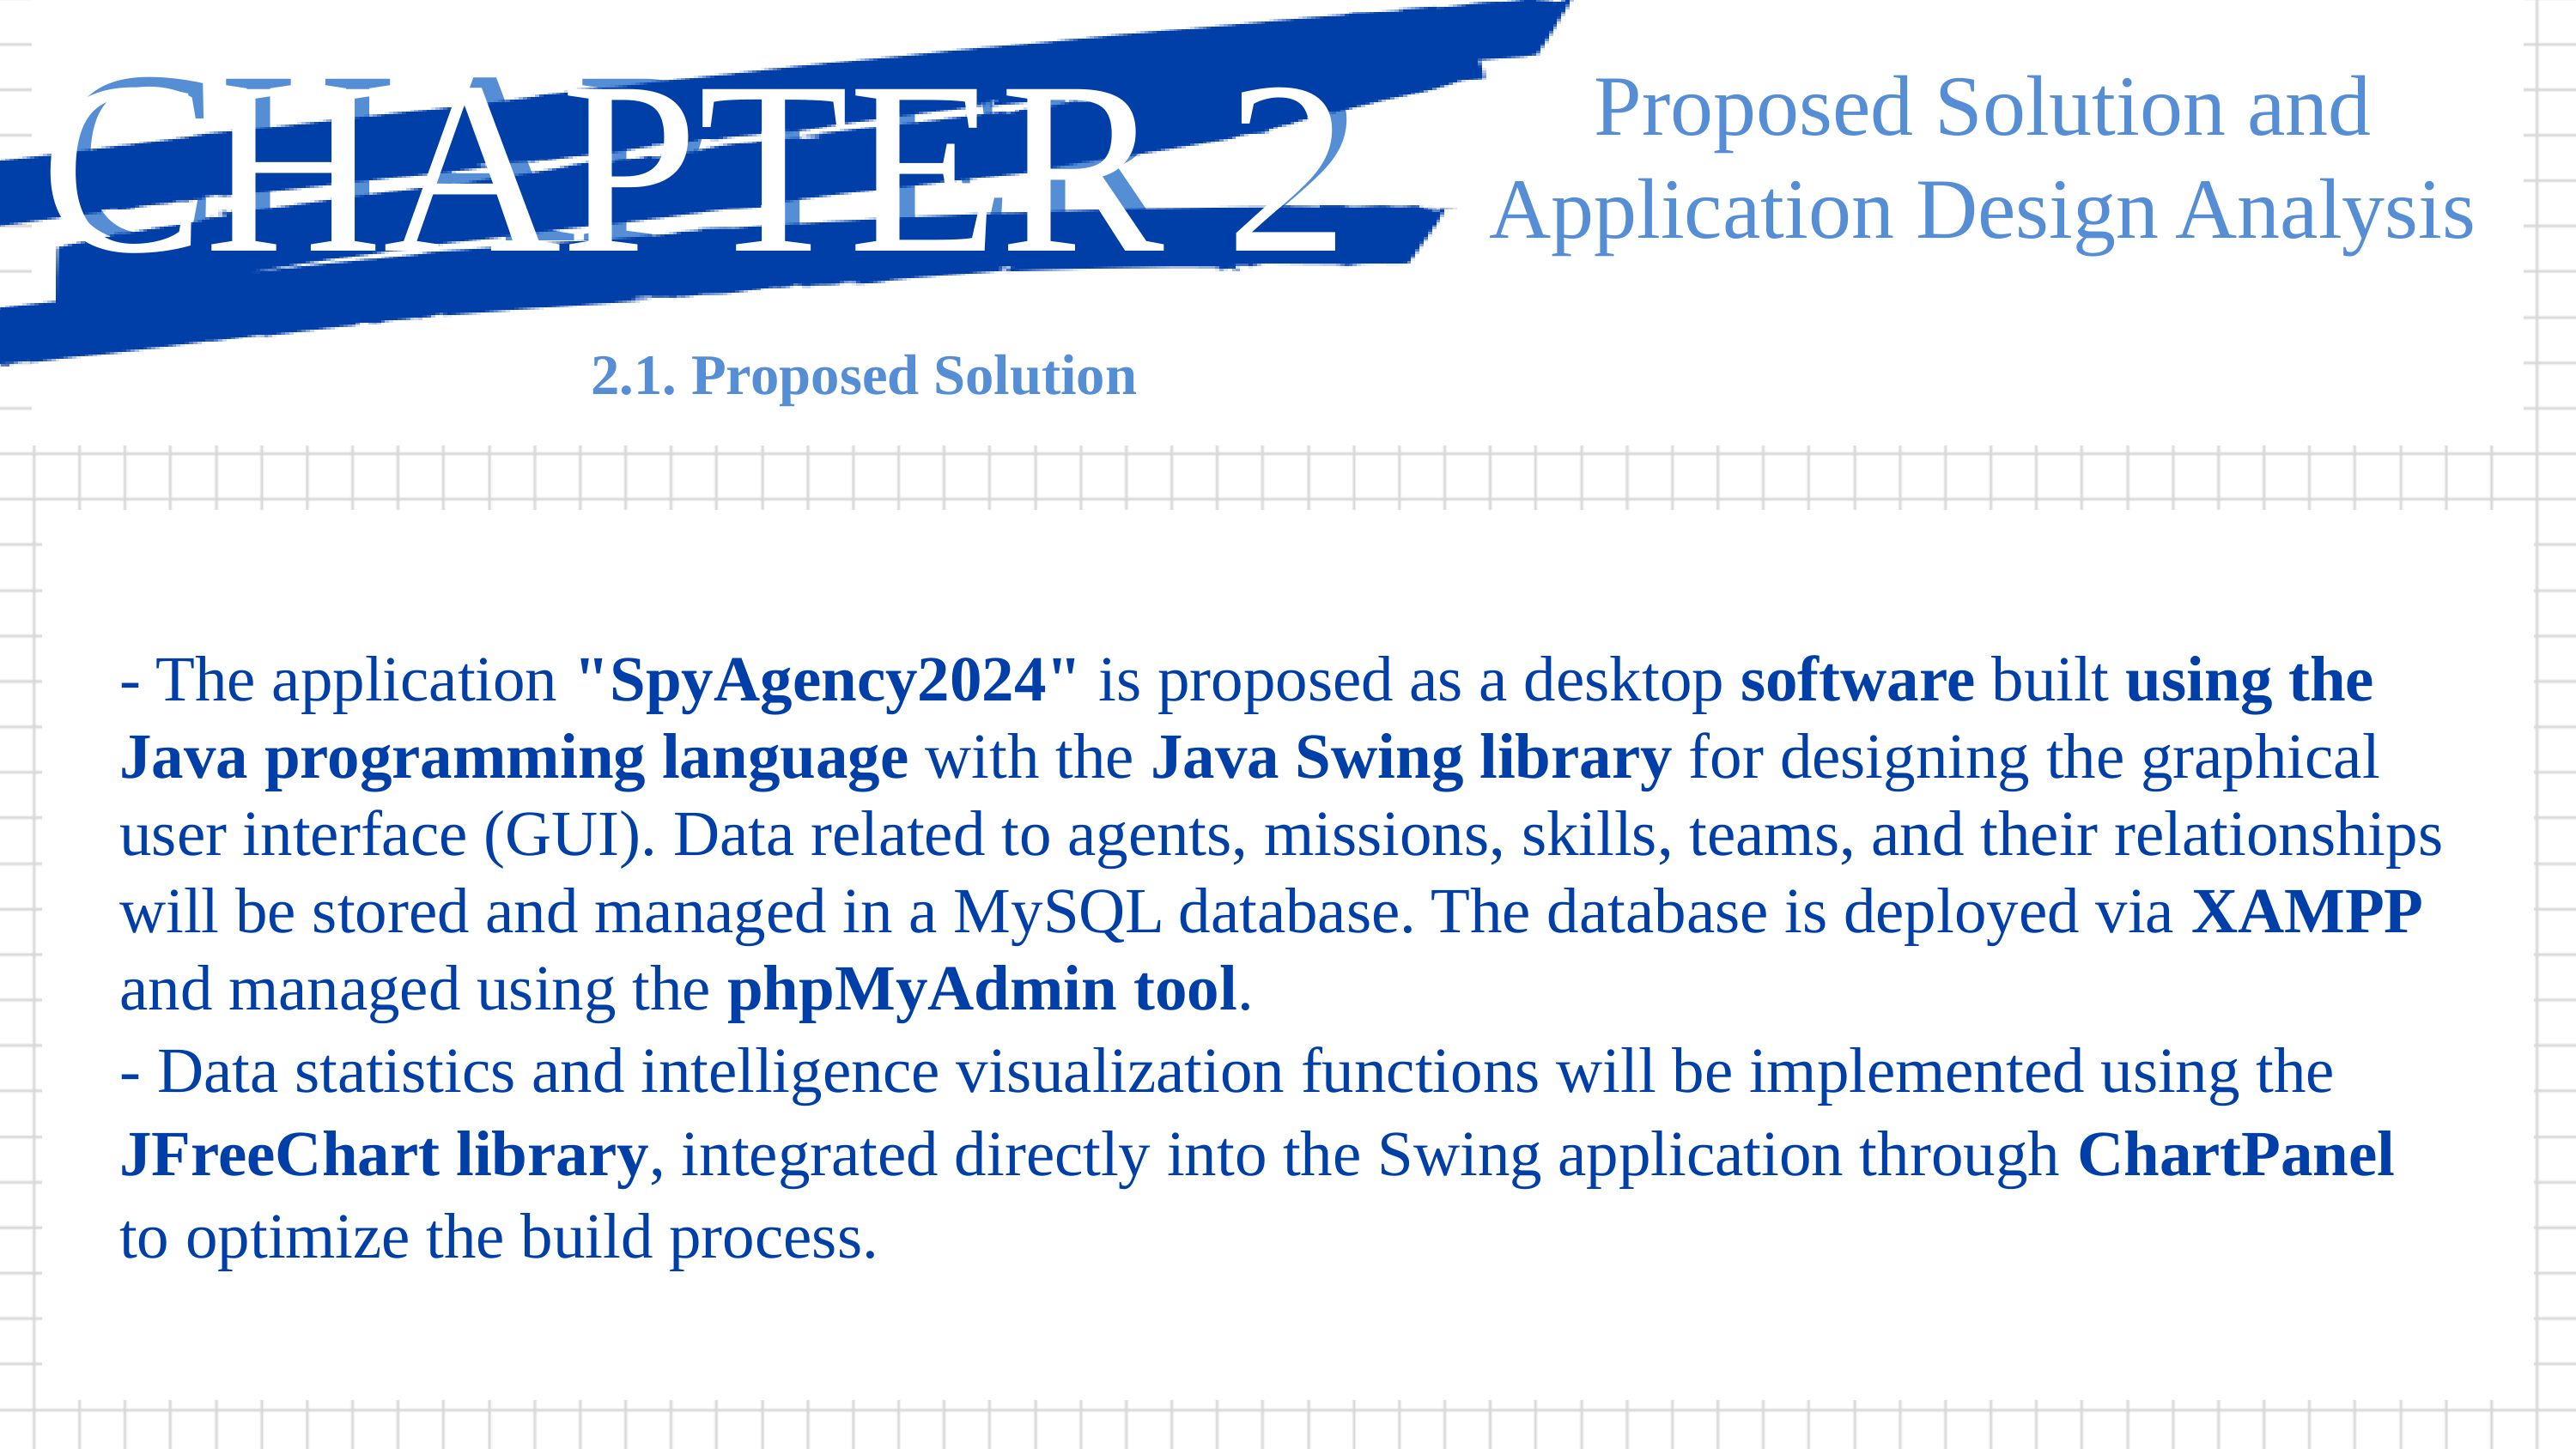

CHAPTER 2

CHAPTER 2

Proposed Solution and Application Design Analysis
2.1. Proposed Solution

- The application "SpyAgency2024" is proposed as a desktop software built using the Java programming language with the Java Swing library for designing the graphical user interface (GUI). Data related to agents, missions, skills, teams, and their relationships will be stored and managed in a MySQL database. The database is deployed via XAMPP and managed using the phpMyAdmin tool.
- Data statistics and intelligence visualization functions will be implemented using the JFreeChart library, integrated directly into the Swing application through ChartPanel to optimize the build process.